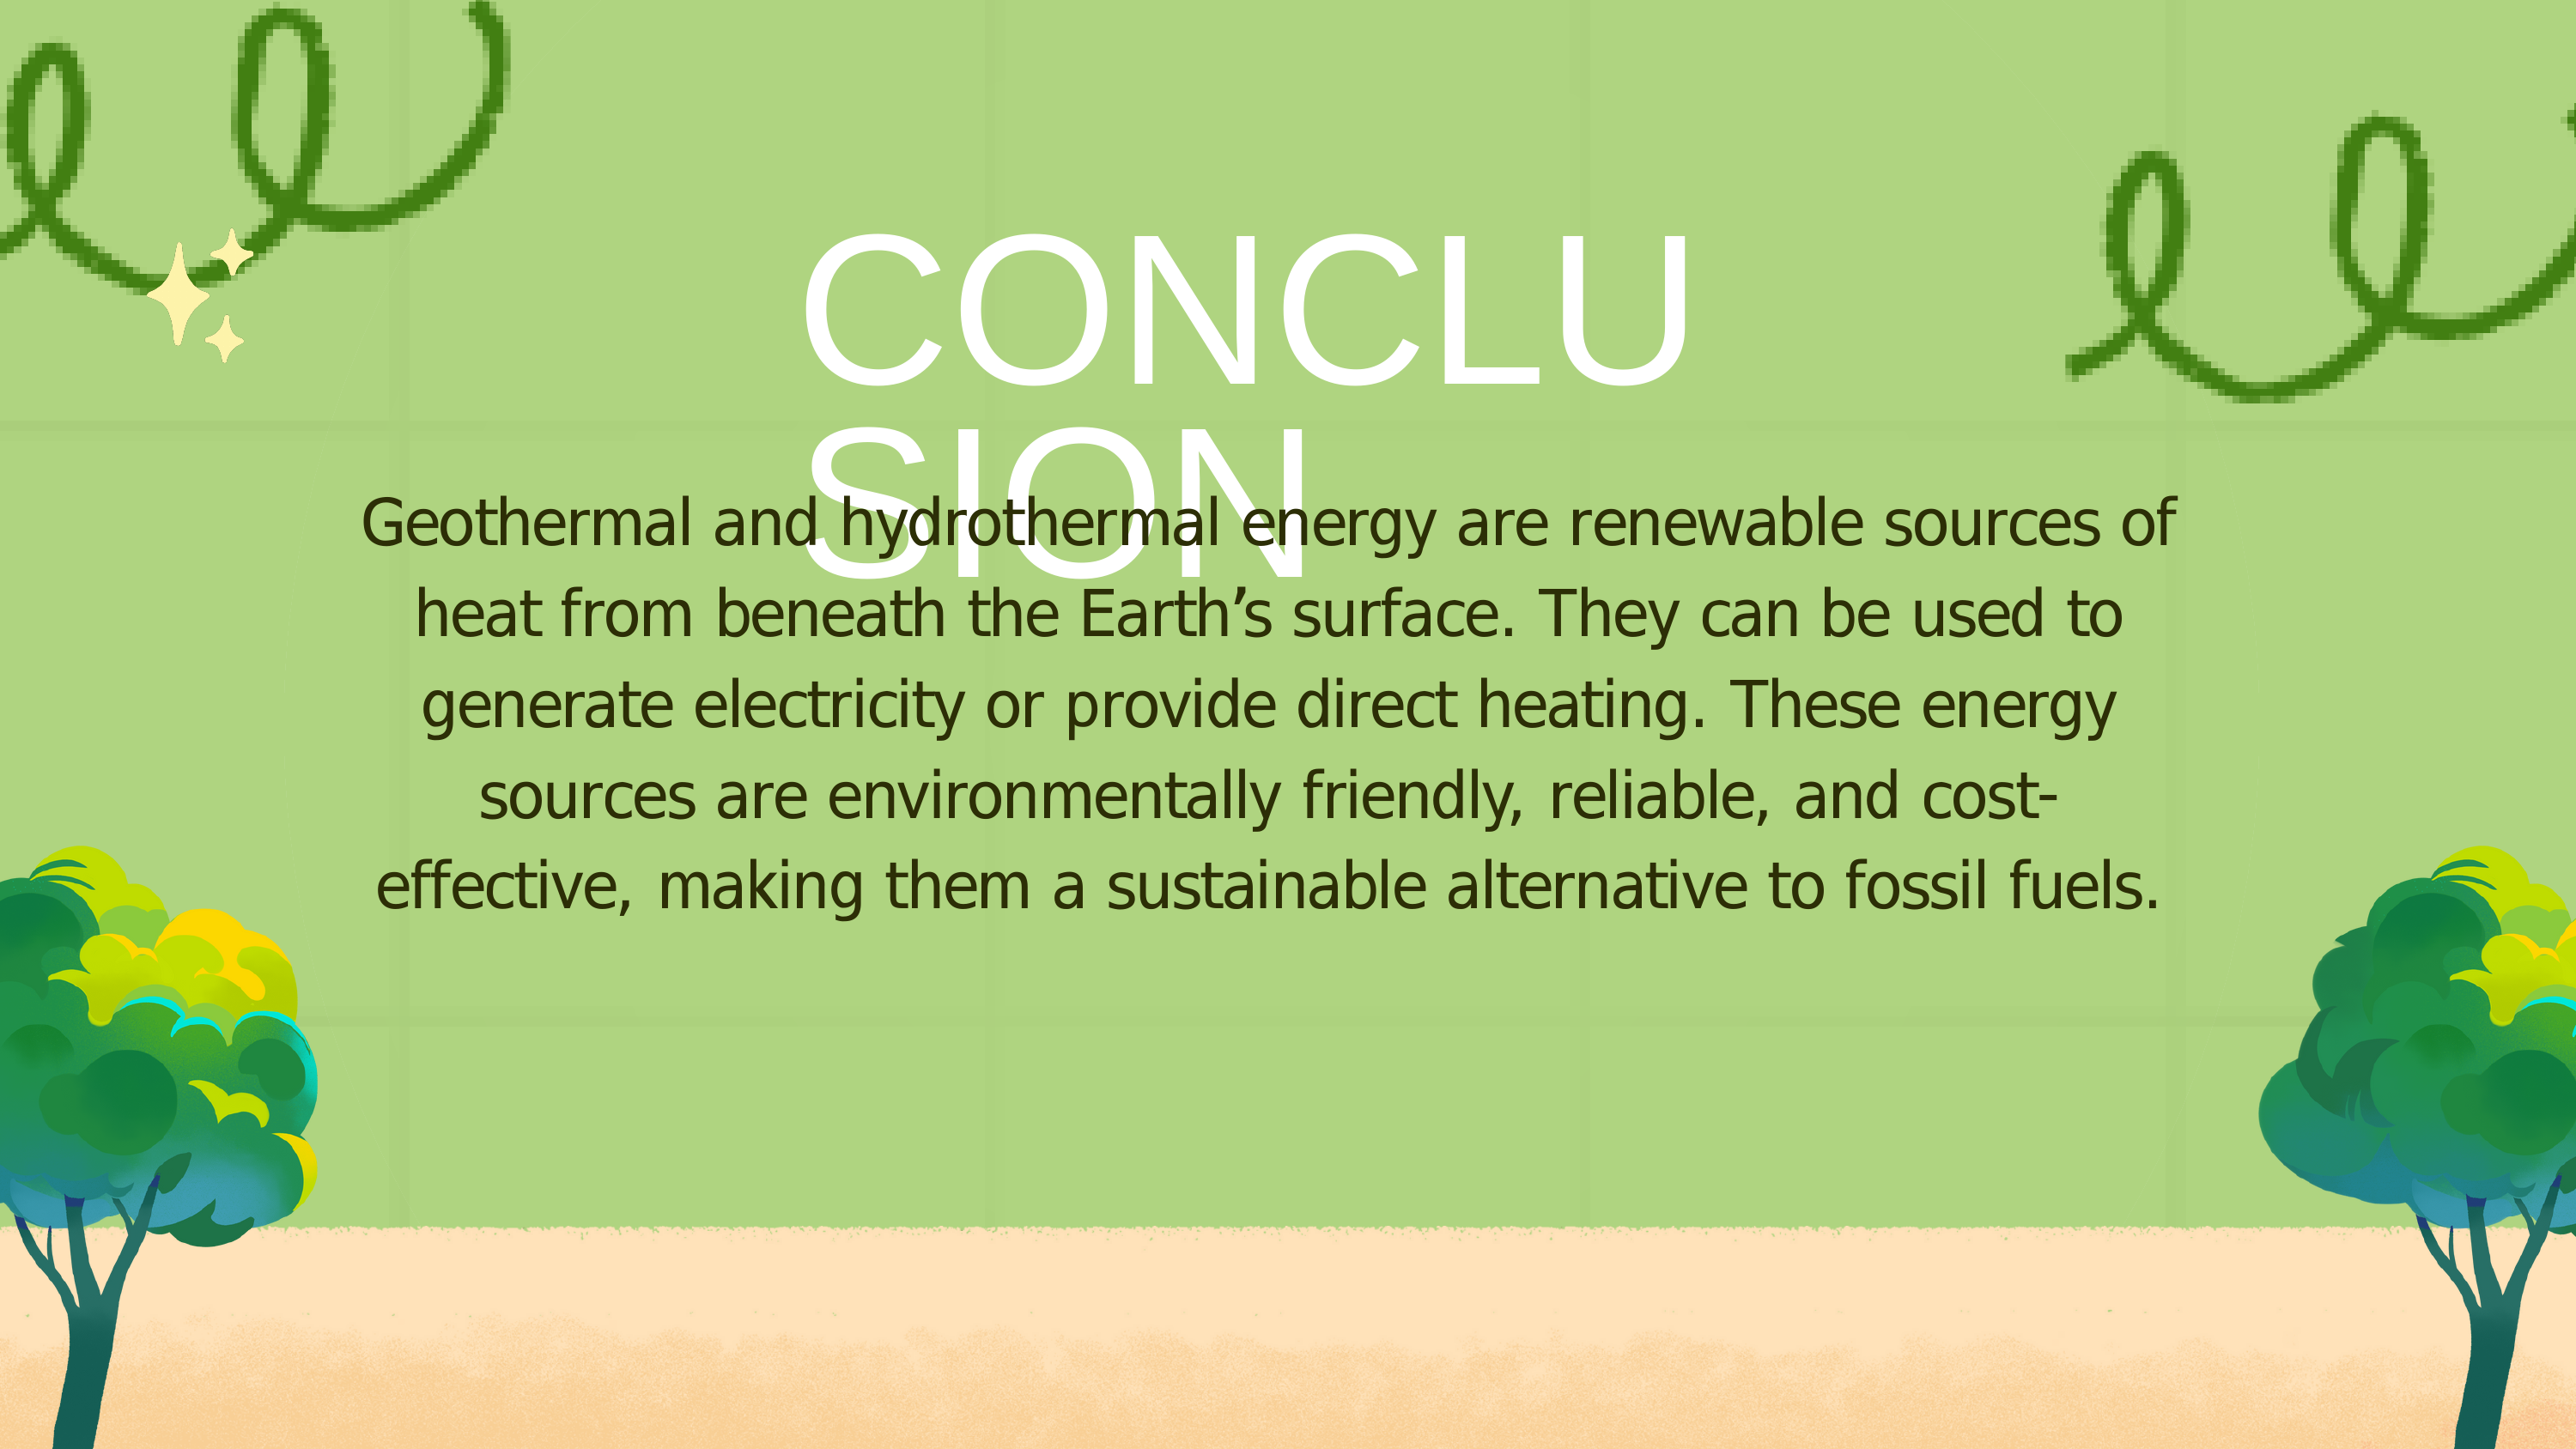

CONCLUSION
Geothermal and hydrothermal energy are renewable sources of heat from beneath the Earth’s surface. They can be used to generate electricity or provide direct heating. These energy sources are environmentally friendly, reliable, and cost-effective, making them a sustainable alternative to fossil fuels.